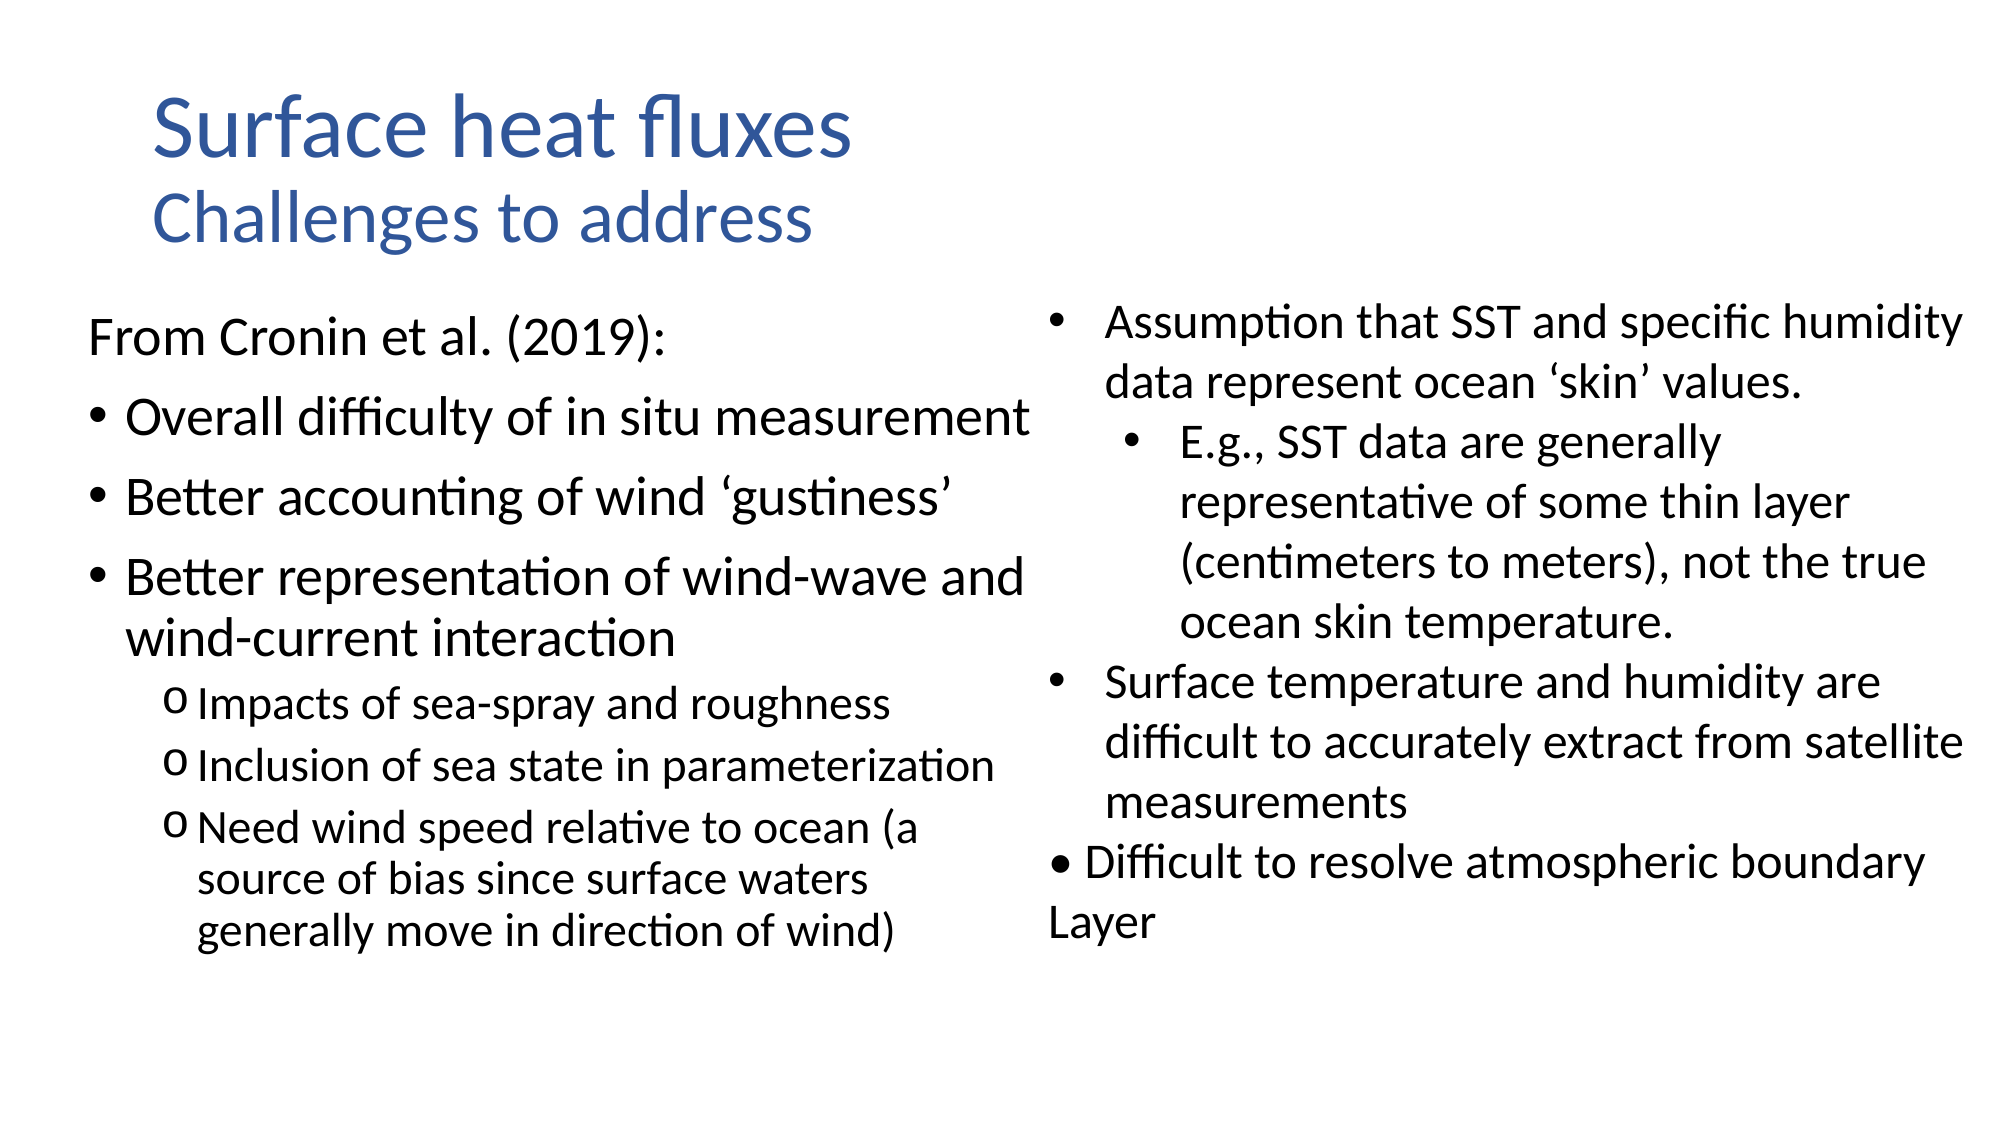

# Surface heat fluxes Challenges to address
Assumption that SST and specific humidity data represent ocean ‘skin’ values.
E.g., SST data are generally representative of some thin layer (centimeters to meters), not the true ocean skin temperature.
Surface temperature and humidity are difficult to accurately extract from satellite measurements
• Difficult to resolve atmospheric boundary
Layer

• And more …
From Cronin et al. (2019):
Overall difficulty of in situ measurement
Better accounting of wind ‘gustiness’
Better representation of wind-wave and wind-current interaction
Impacts of sea-spray and roughness
Inclusion of sea state in parameterization
Need wind speed relative to ocean (a source of bias since surface waters generally move in direction of wind)